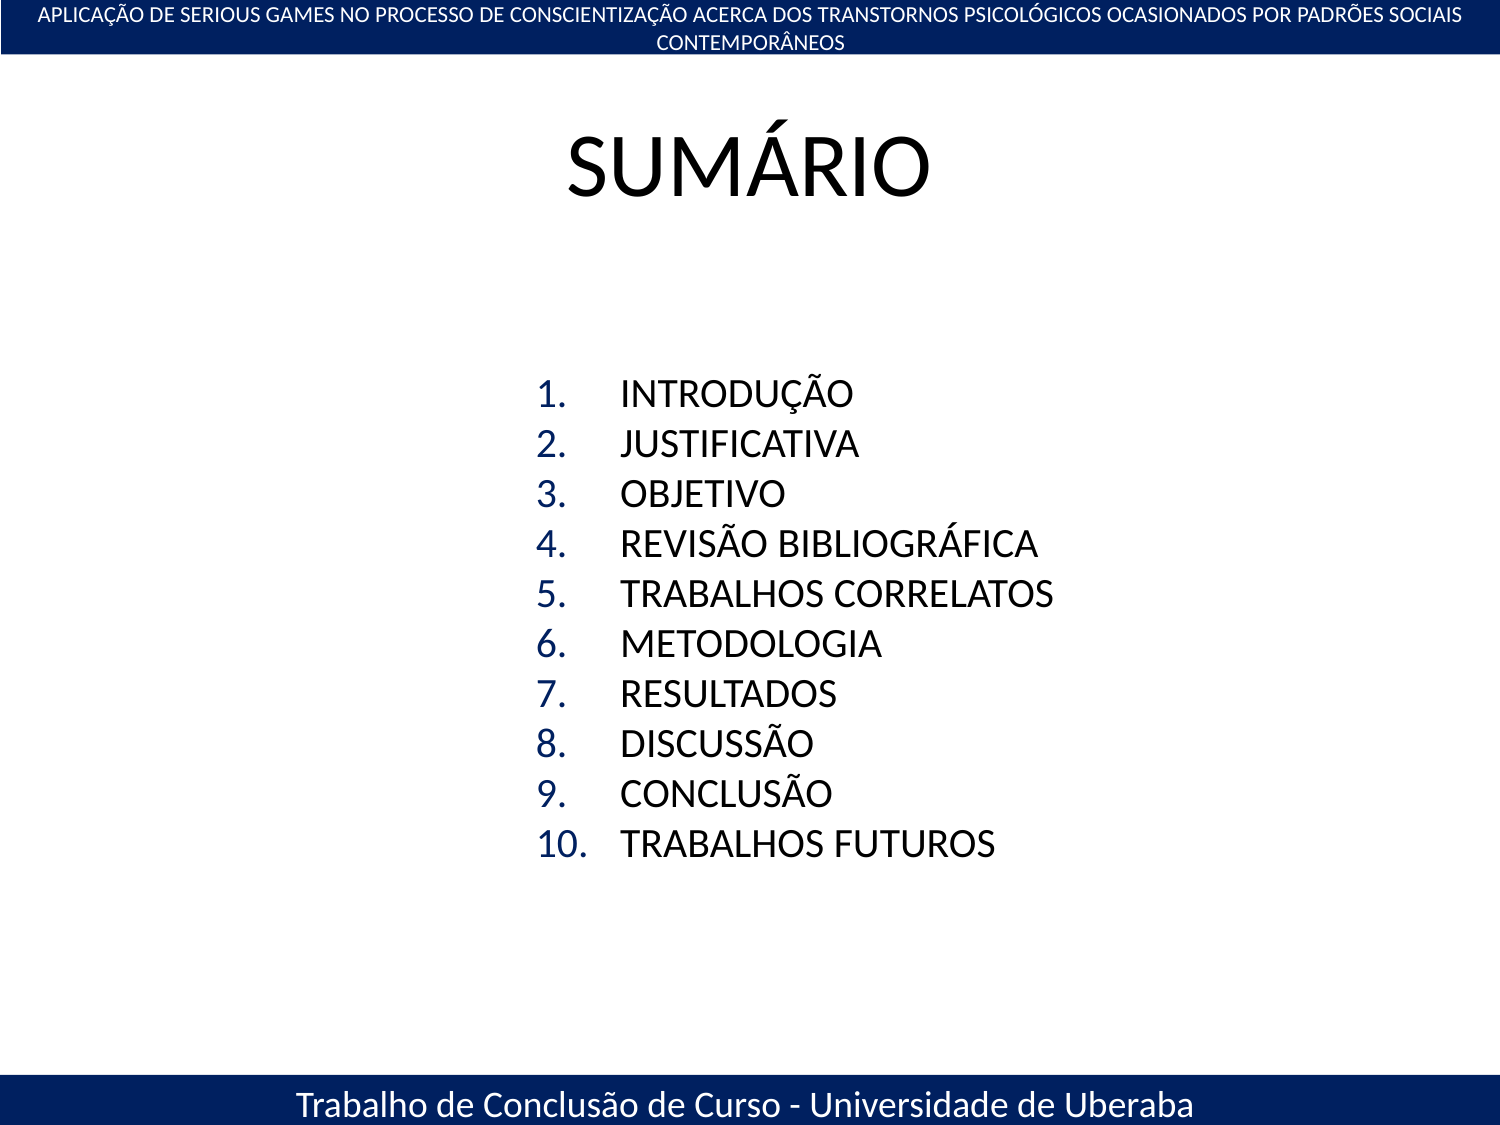

APLICAÇÃO DE SERIOUS GAMES NO PROCESSO DE CONSCIENTIZAÇÃO ACERCA DOS TRANSTORNOS PSICOLÓGICOS OCASIONADOS POR PADRÕES SOCIAIS CONTEMPORÂNEOS
# SUMÁRIO
INTRODUÇÃO
JUSTIFICATIVA
OBJETIVO
REVISÃO BIBLIOGRÁFICA
TRABALHOS CORRELATOS
METODOLOGIA
RESULTADOS
DISCUSSÃO
CONCLUSÃO
TRABALHOS FUTUROS
Trabalho de Conclusão de Curso - Universidade de Uberaba